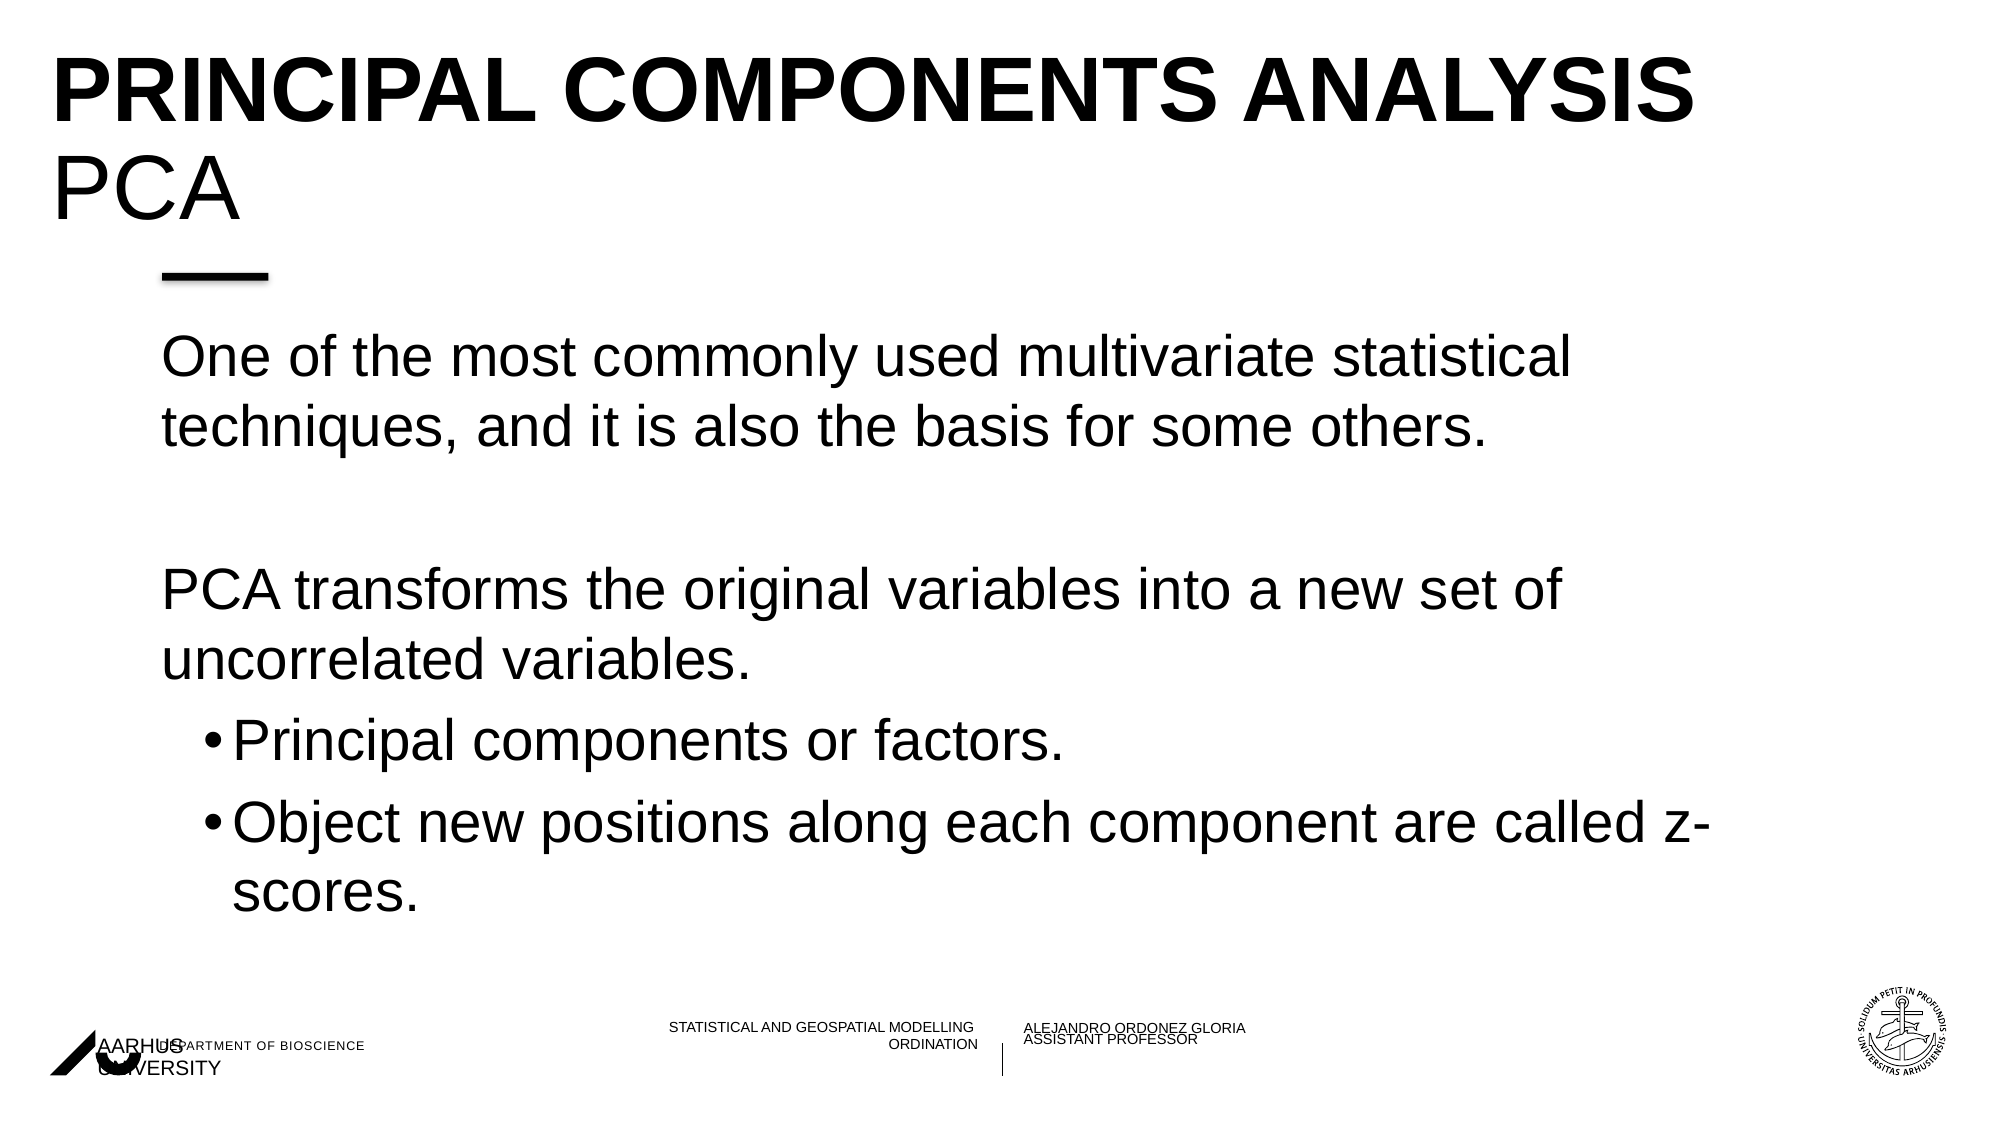

# Principal Components Analysis PCA
One of the most commonly used multivariate statistical techniques, and it is also the basis for some others.

PCA transforms the original variables into a new set of uncorrelated variables.
Principal components or factors.
Object new positions along each component are called z-scores.